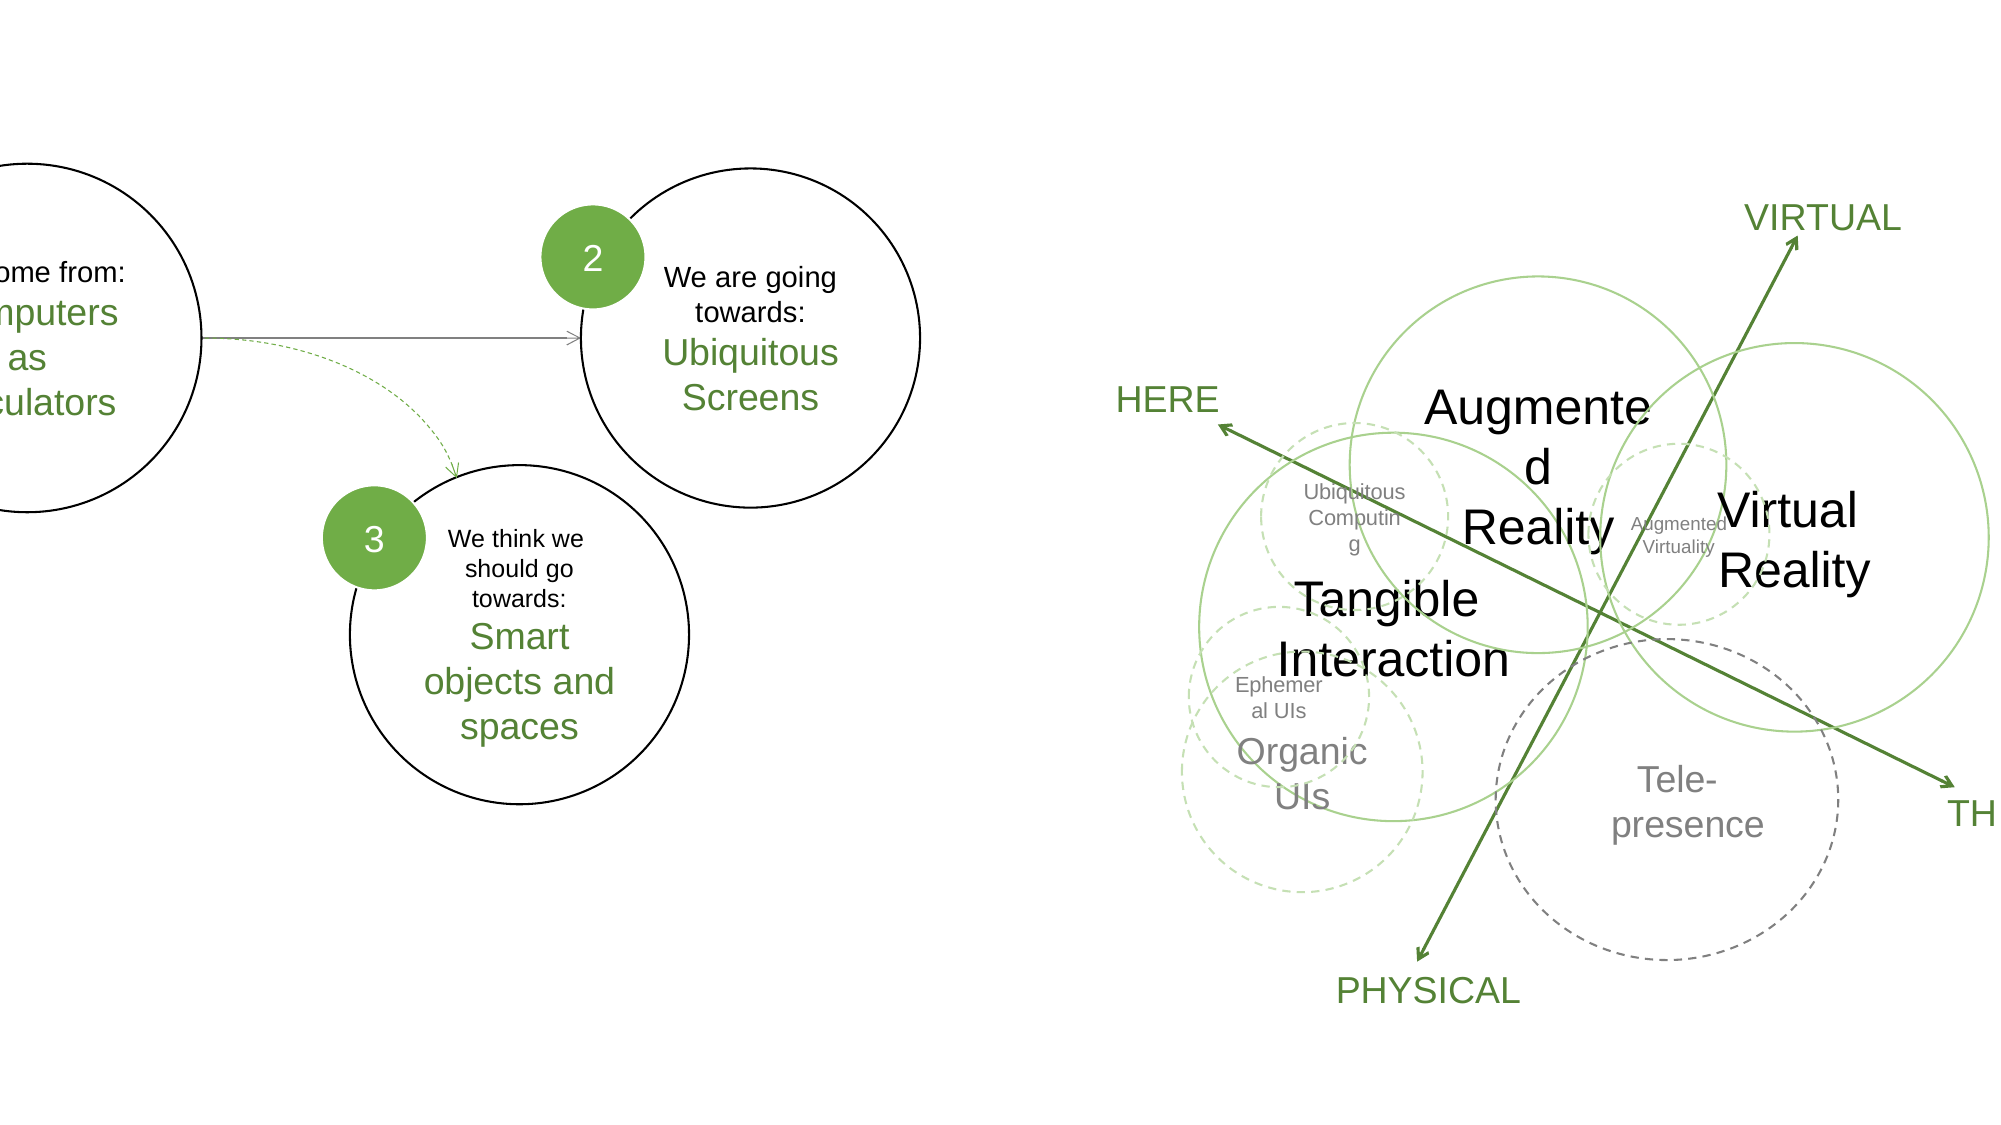

VIRTUAL
Virtual
Reality
Augmented
Reality
Tangible
Interaction
THERE
HERE
  Tele-
    presence
Organic UIs
PHYSICAL
We come from: Computers as calculators
We are going towards: Ubiquitous Screens
2
1

Ubiquitous Computing
Augmented Virtuality
We think we
should go towards:
Smart objects and spaces
3
Ephemeral UIs